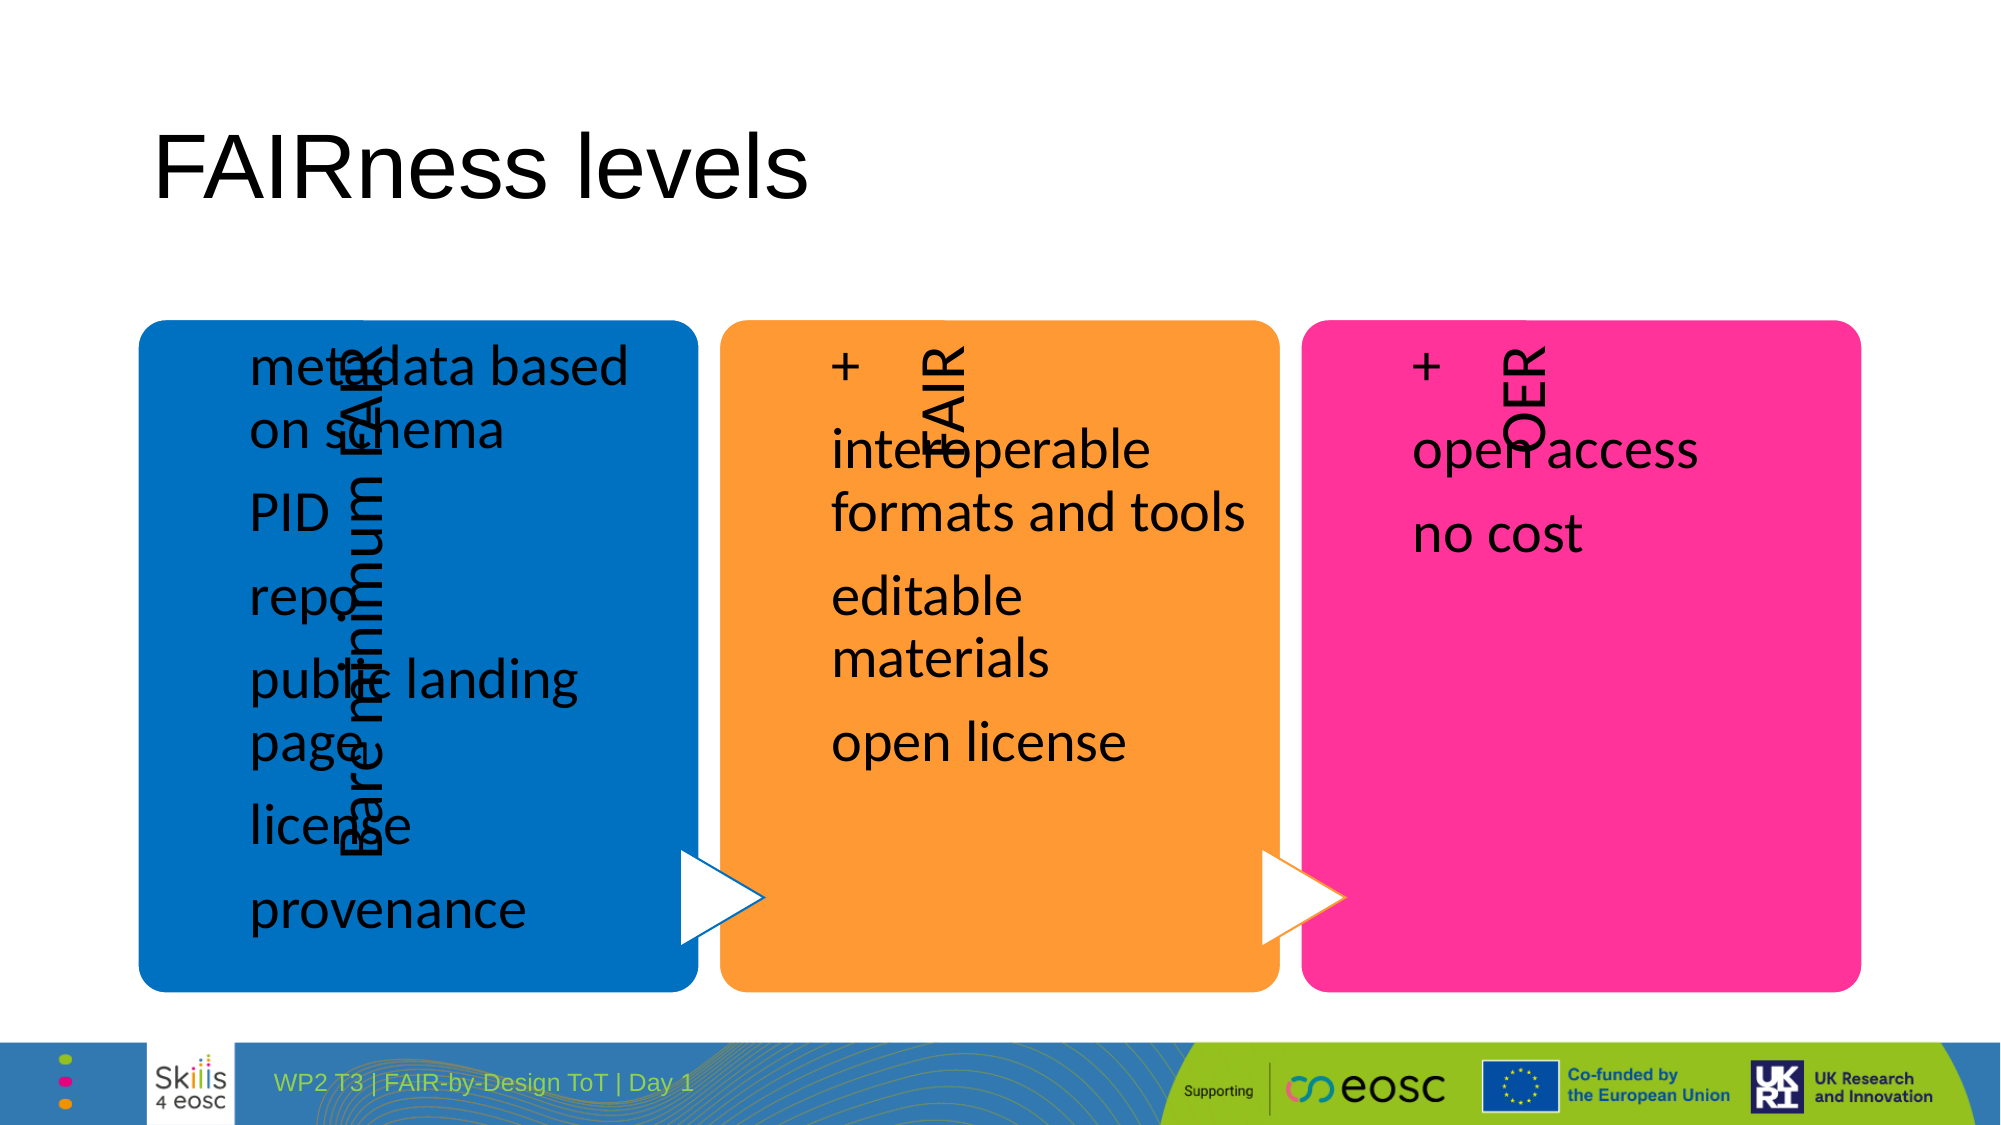

# FAIRness levels
Bare minimum FAIR
metadata based on schema
PID
repo
public landing page
license
provenance
FAIR
+
interoperable formats and tools
editable materials
open license
OER
+
open access
no cost
WP2 T3 | FAIR-by-Design ToT | Day 1